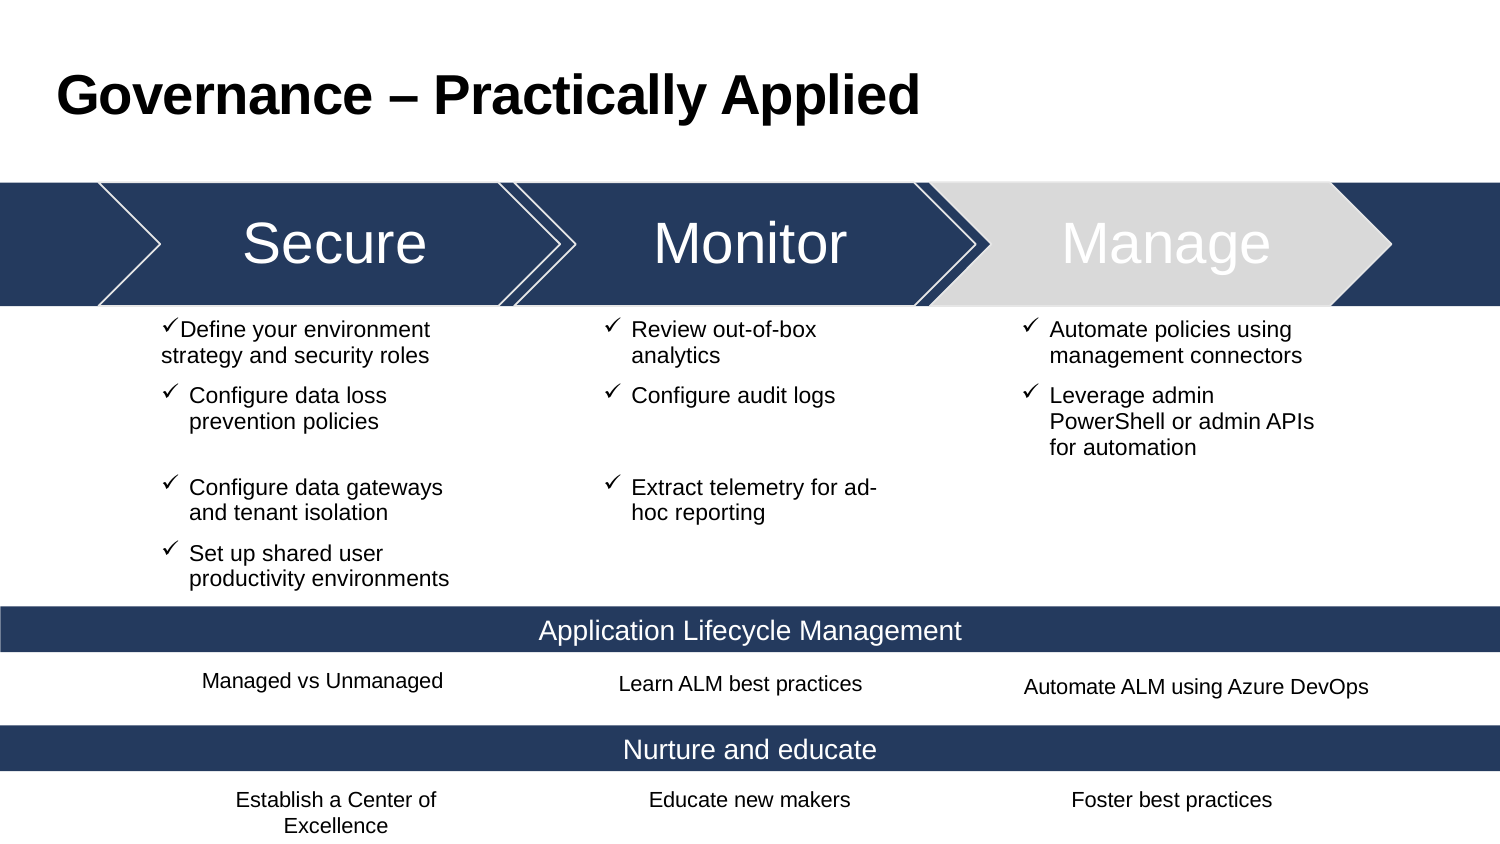

# Governance – Practically Applied
Secure
Monitor
Manage

| Define your environment strategy and security roles |  | Review out-of-box analytics |  | Automate policies using management connectors |
| --- | --- | --- | --- | --- |
| Configure data loss prevention policies |  | Configure audit logs |  | Leverage admin PowerShell or admin APIs for automation |
| Configure data gateways and tenant isolation |  | Extract telemetry for ad-hoc reporting |  |  |
| Set up shared user productivity environments |  |  |  |  |
Application Lifecycle Management
Managed vs Unmanaged
Learn ALM best practices
Automate ALM using Azure DevOps
Nurture and educate
Foster best practices
Establish a Center of Excellence
Educate new makers